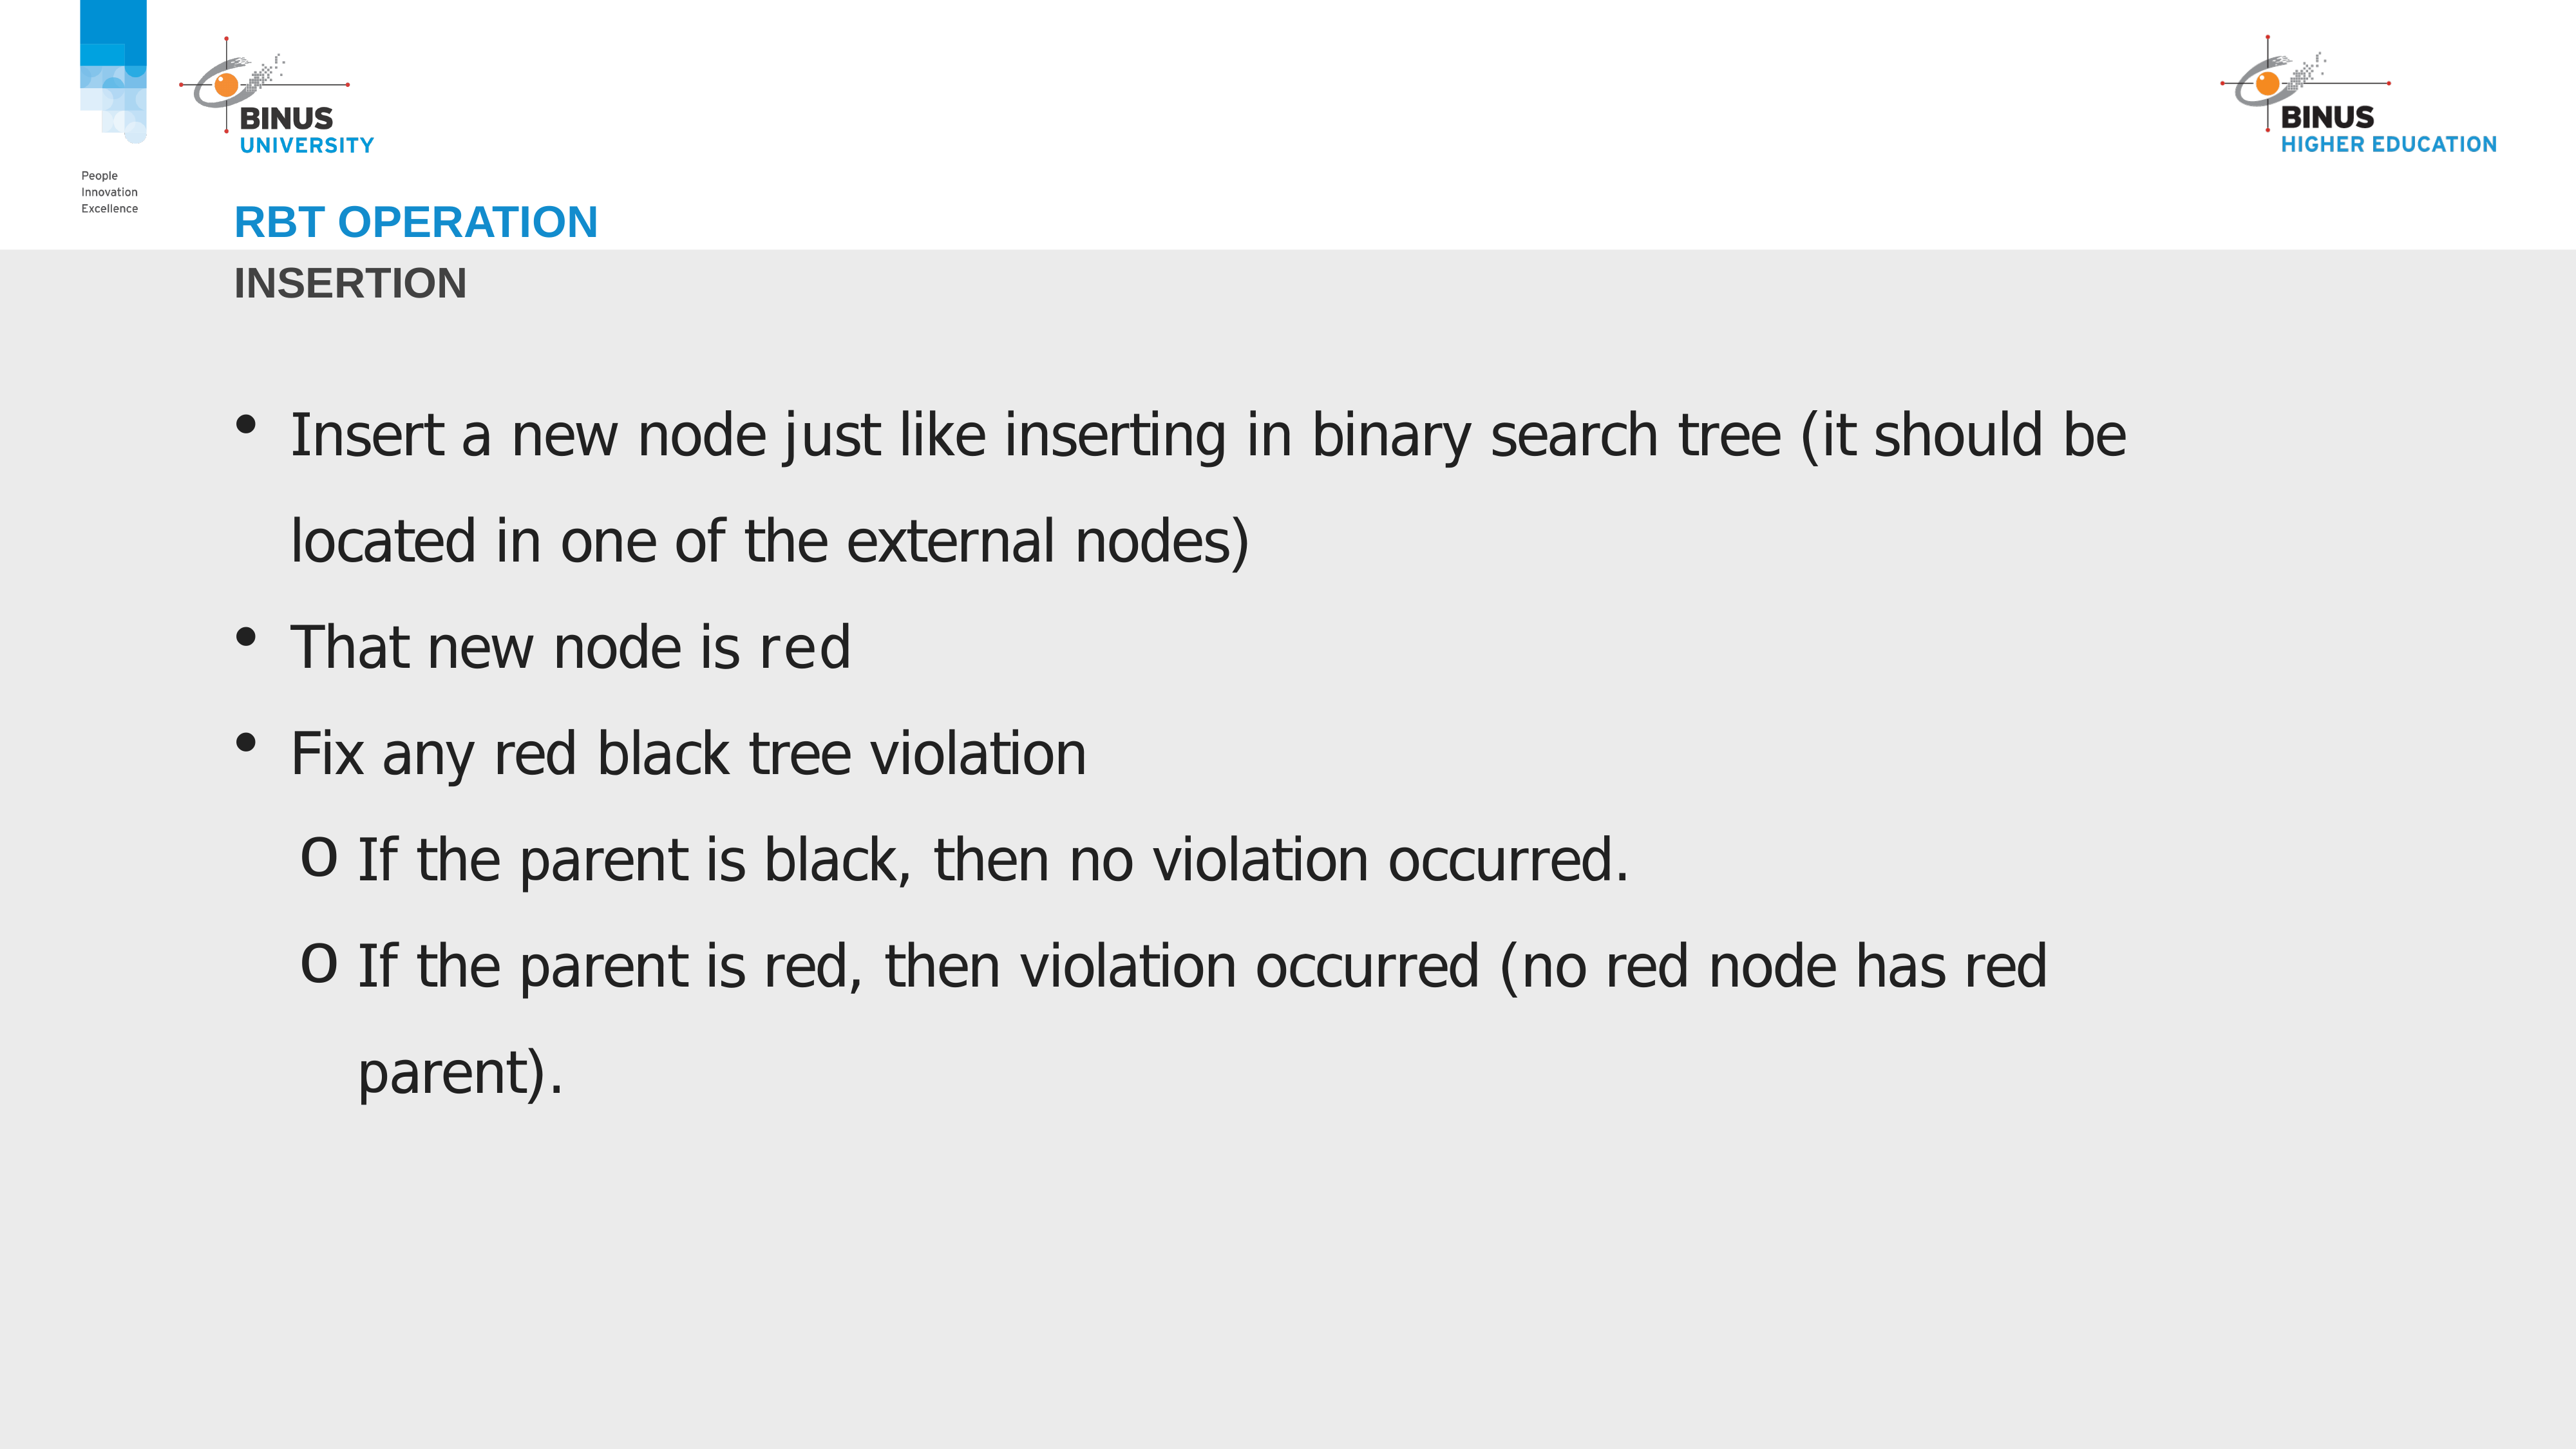

# RBT OPERATION
INSERTION
Insert a new node just like inserting in binary search tree (it should be located in one of the external nodes)
That new node is red
Fix any red black tree violation
If the parent is black, then no violation occurred.
If the parent is red, then violation occurred (no red node has red parent).